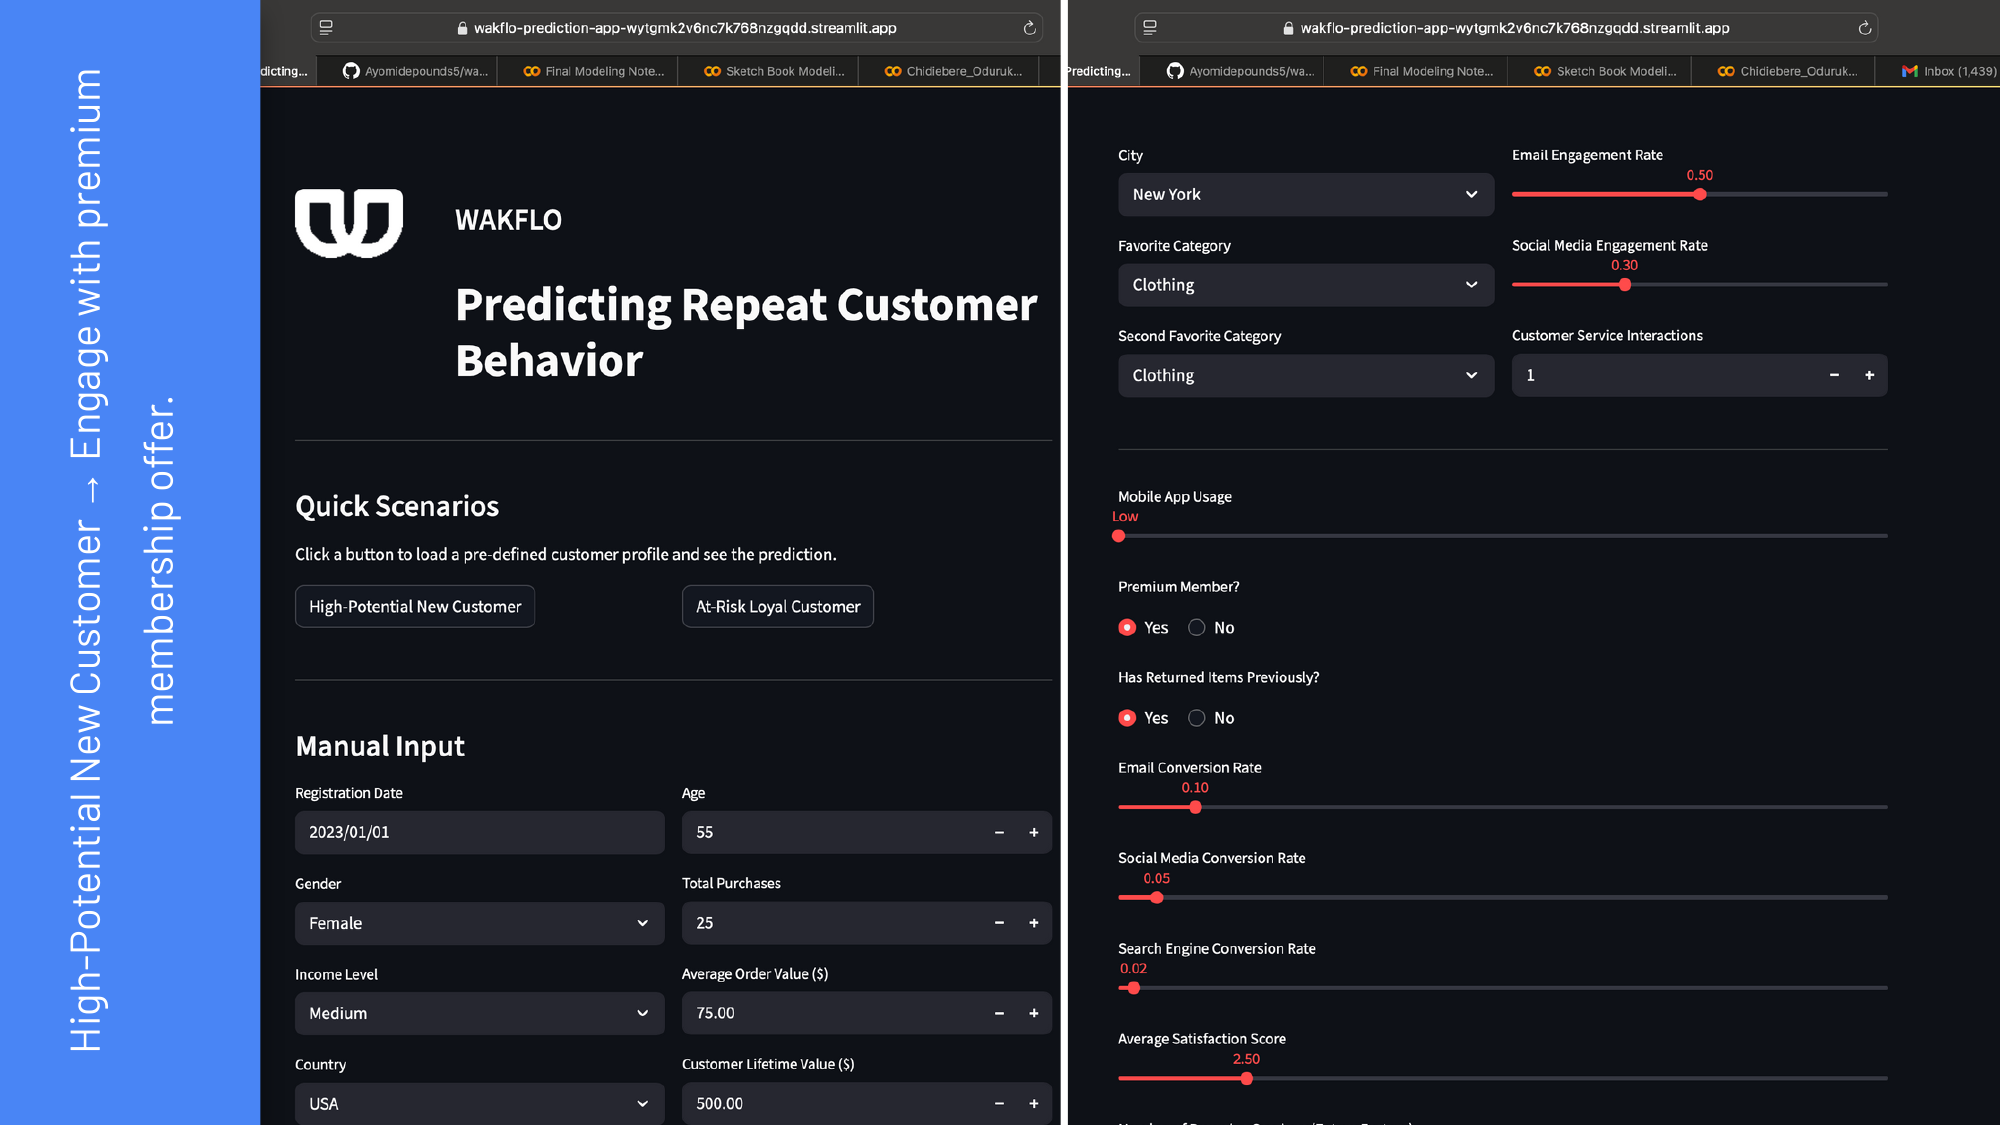

High-Potential New Customer → Engage with premium membership offer.